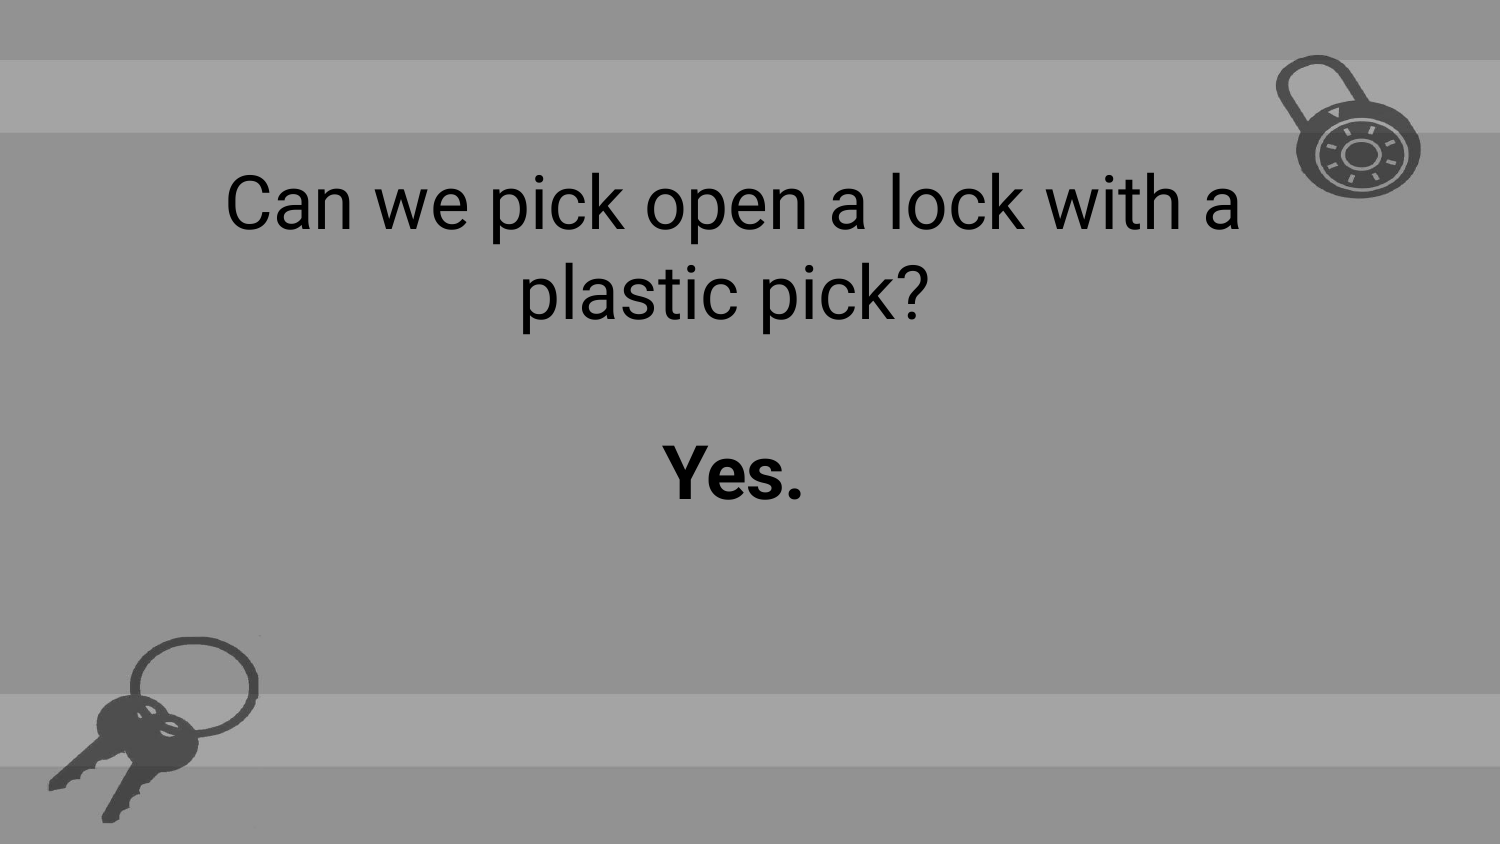

Can we pick open a lock with a plastic pick?

Yes.